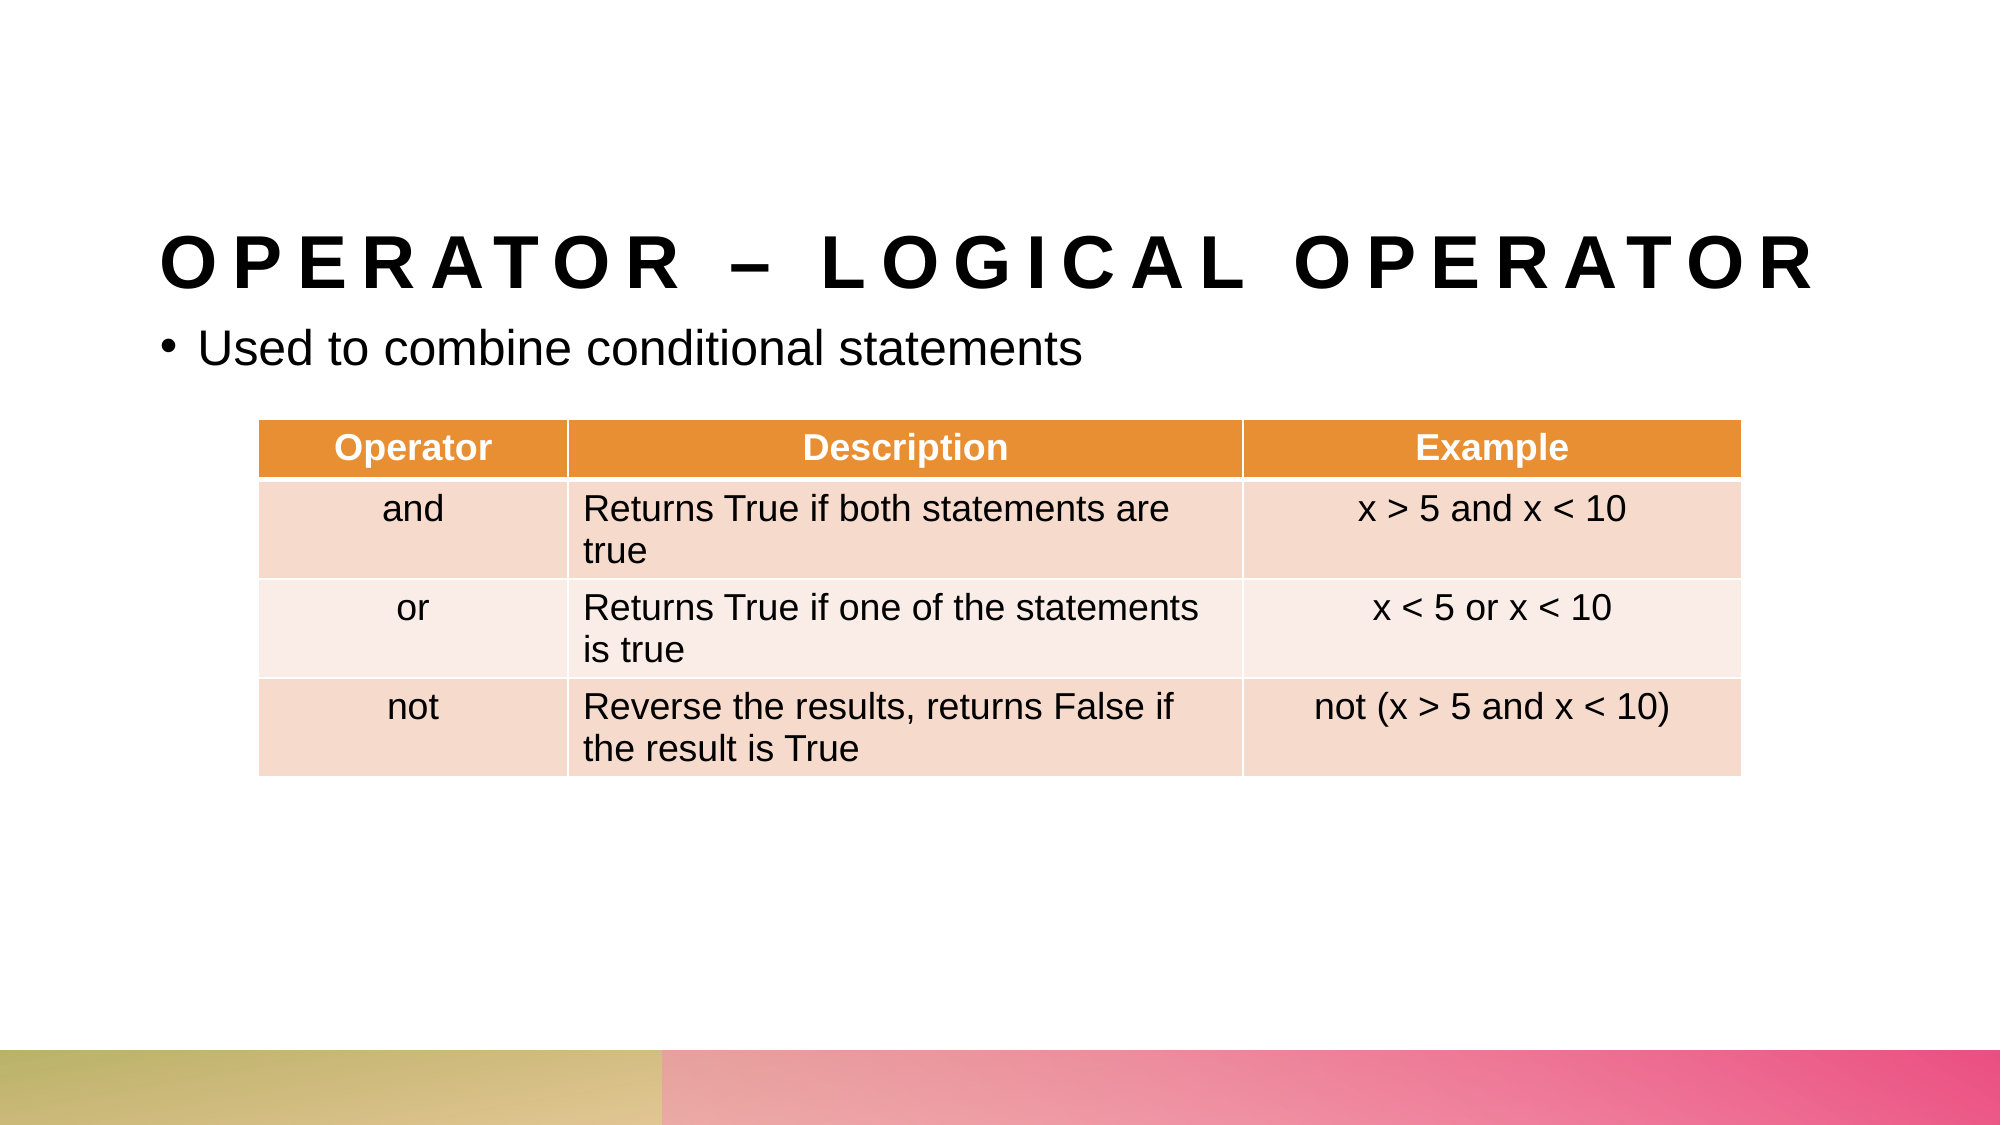

# Operator – logical operator
Used to combine conditional statements
| Operator | Description | Example |
| --- | --- | --- |
| and | Returns True if both statements are true | x > 5 and x < 10 |
| or | Returns True if one of the statements is true | x < 5 or x < 10 |
| not | Reverse the results, returns False if the result is True | not (x > 5 and x < 10) |